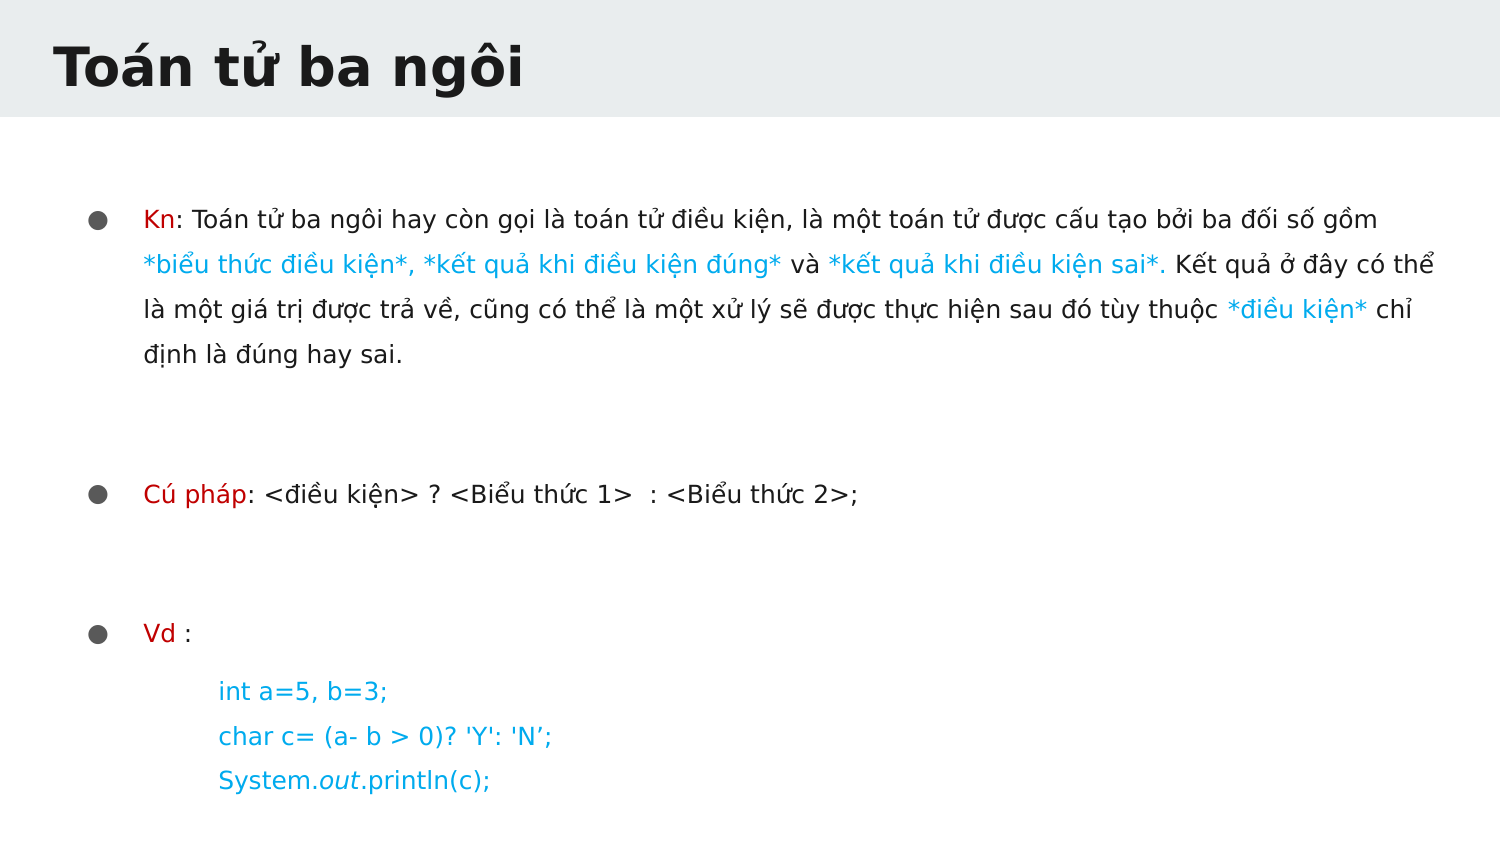

# Toán tử ba ngôi
Kn: Toán tử ba ngôi hay còn gọi là toán tử điều kiện, là một toán tử được cấu tạo bởi ba đối số gồm *biểu thức điều kiện*, *kết quả khi điều kiện đúng* và *kết quả khi điều kiện sai*. Kết quả ở đây có thể là một giá trị được trả về, cũng có thể là một xử lý sẽ được thực hiện sau đó tùy thuộc *điều kiện* chỉ định là đúng hay sai.

Cú pháp: <điều kiện> ? <Biểu thức 1>  : <Biểu thức 2>;

Vd :
	int a=5, b=3;
	char c= (a- b > 0)? 'Y': 'N’;
	System.out.println(c);